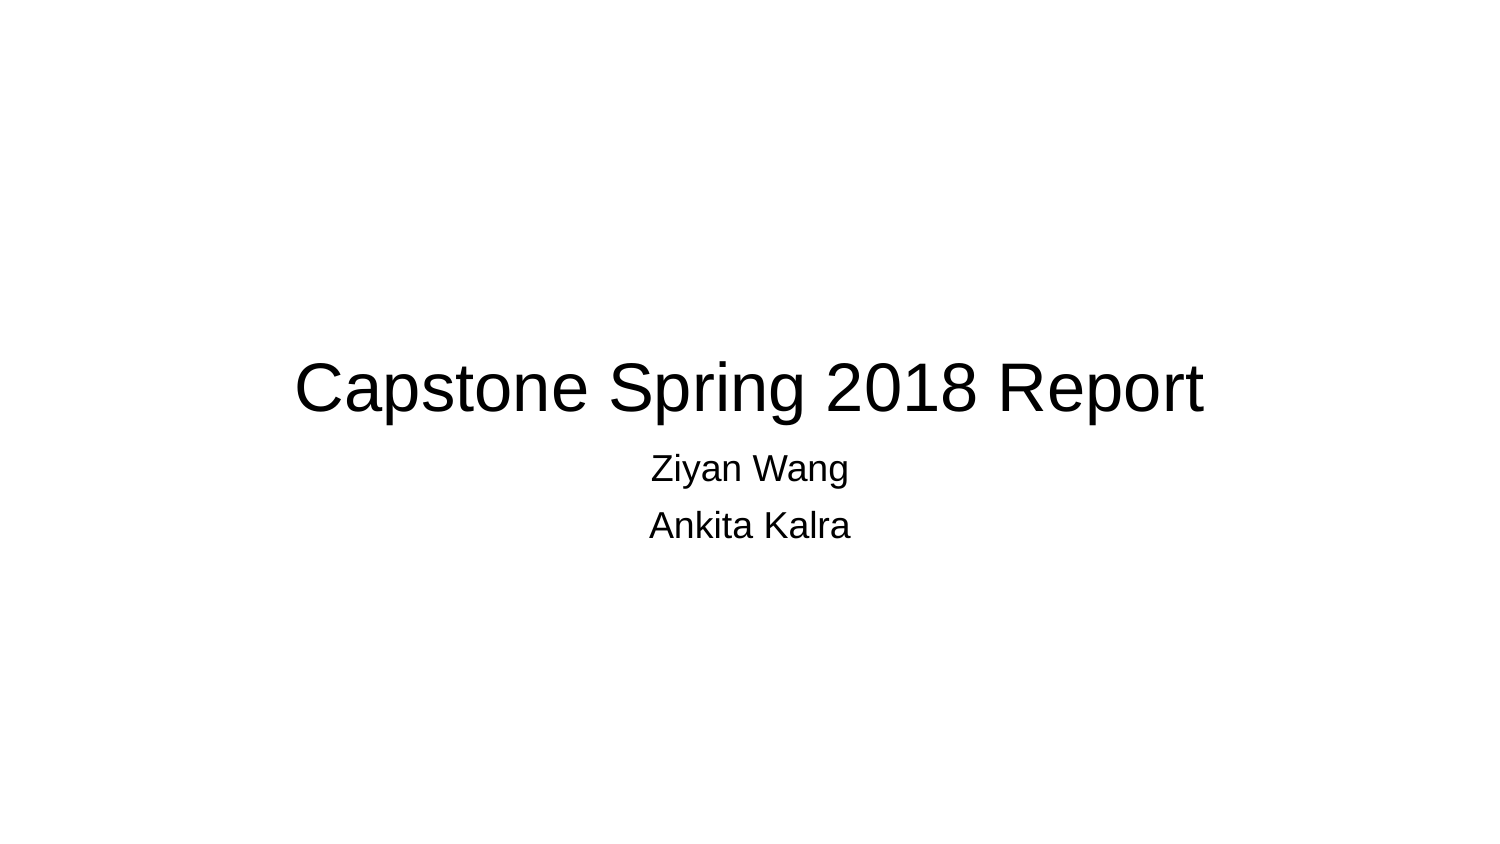

# Capstone Spring 2018 Report
Ziyan Wang
Ankita Kalra